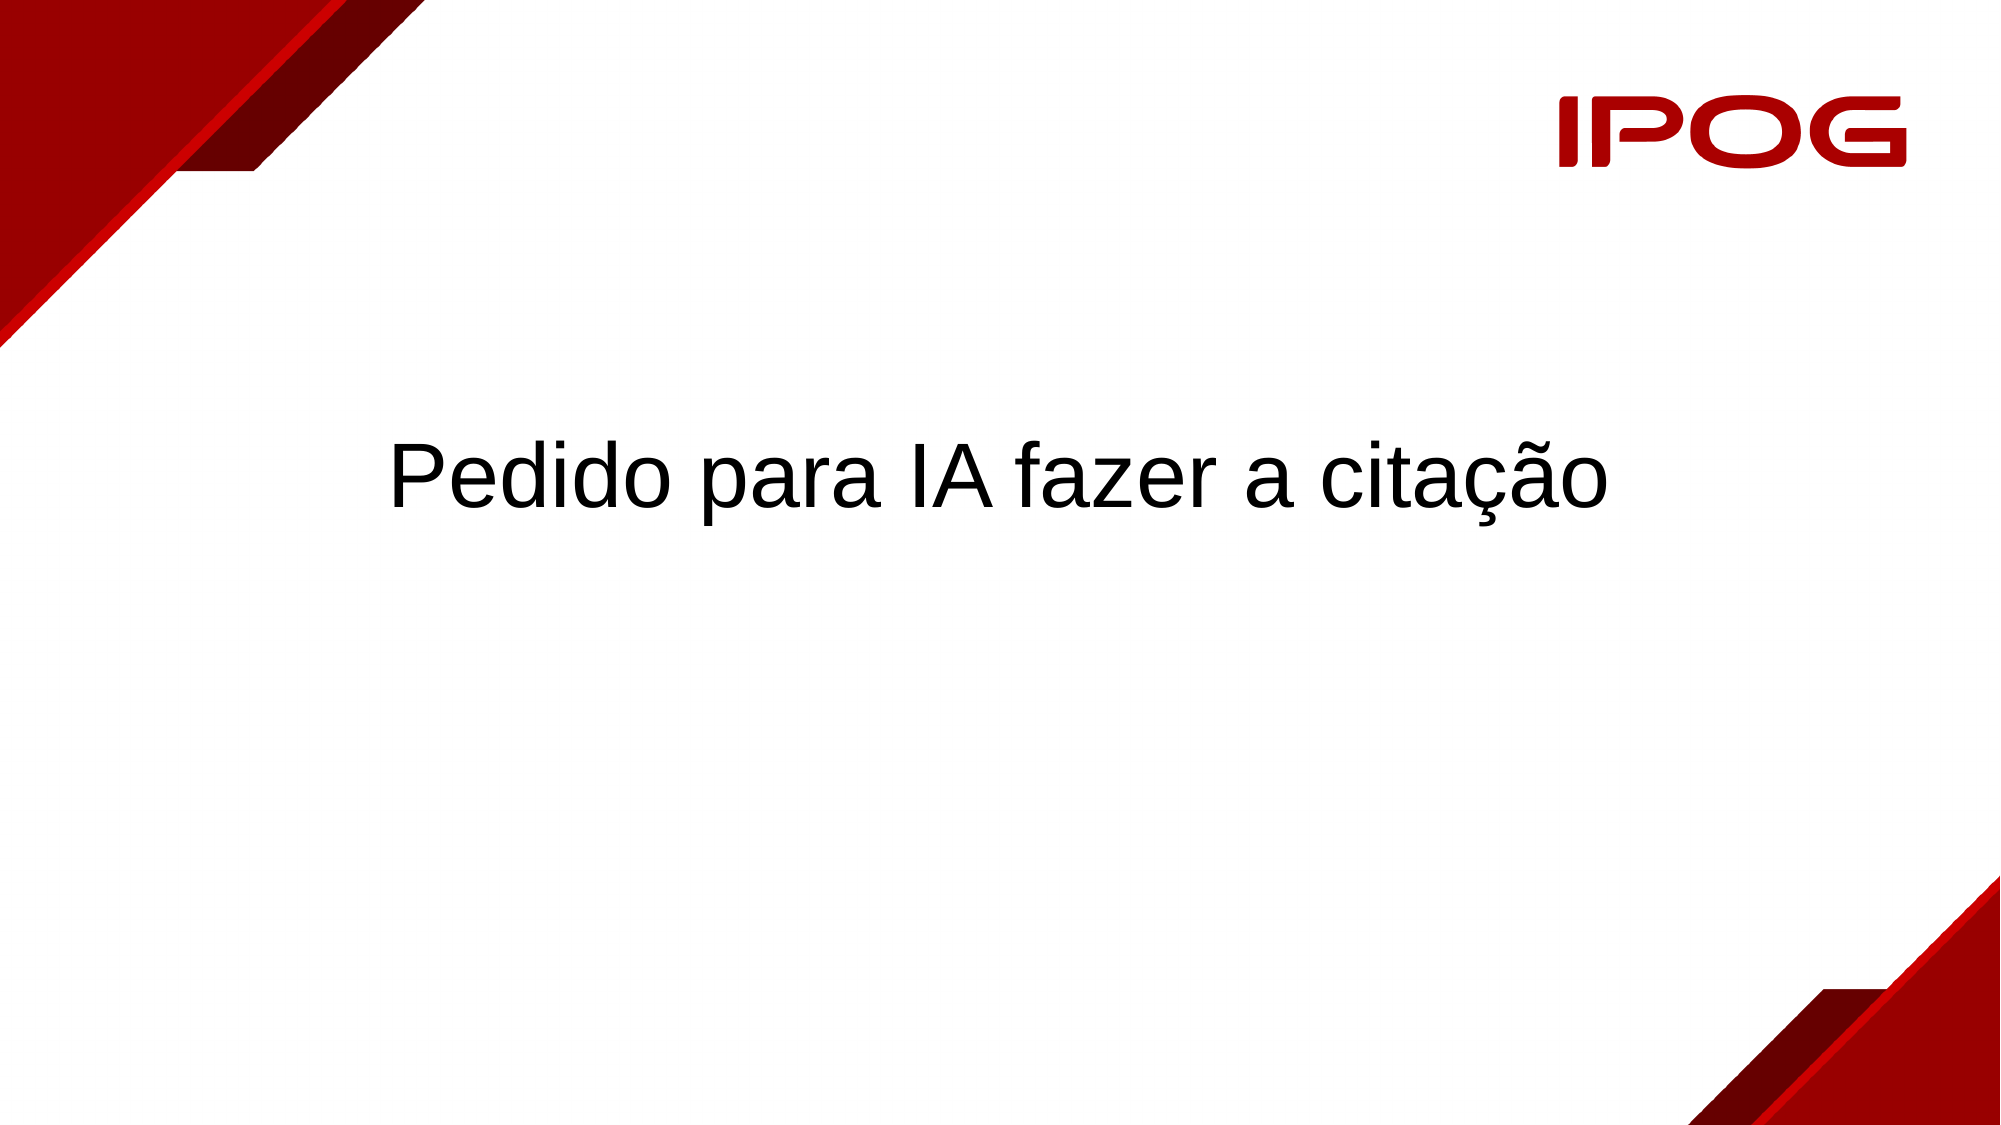

# Pedido para IA fazer a citação